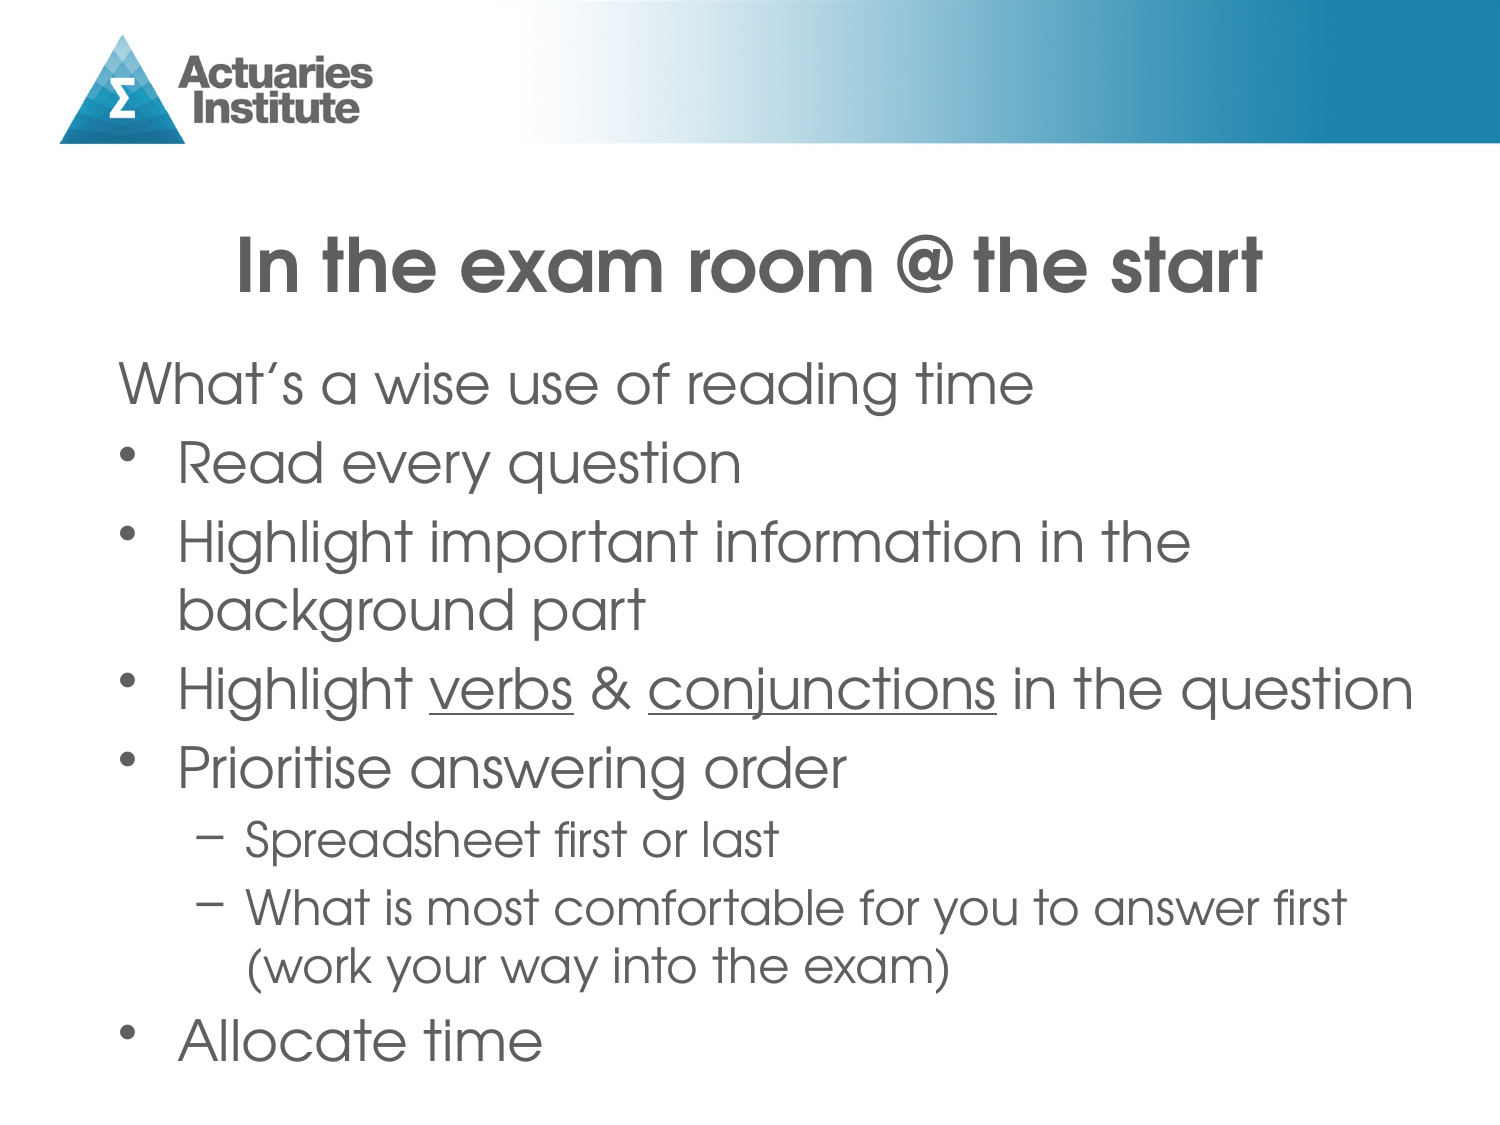

# In the exam room @ the start
What’s a wise use of reading time
Read every question
Highlight important information in the background part
Highlight verbs & conjunctions in the question
Prioritise answering order
Spreadsheet first or last
What is most comfortable for you to answer first (work your way into the exam)
Allocate time